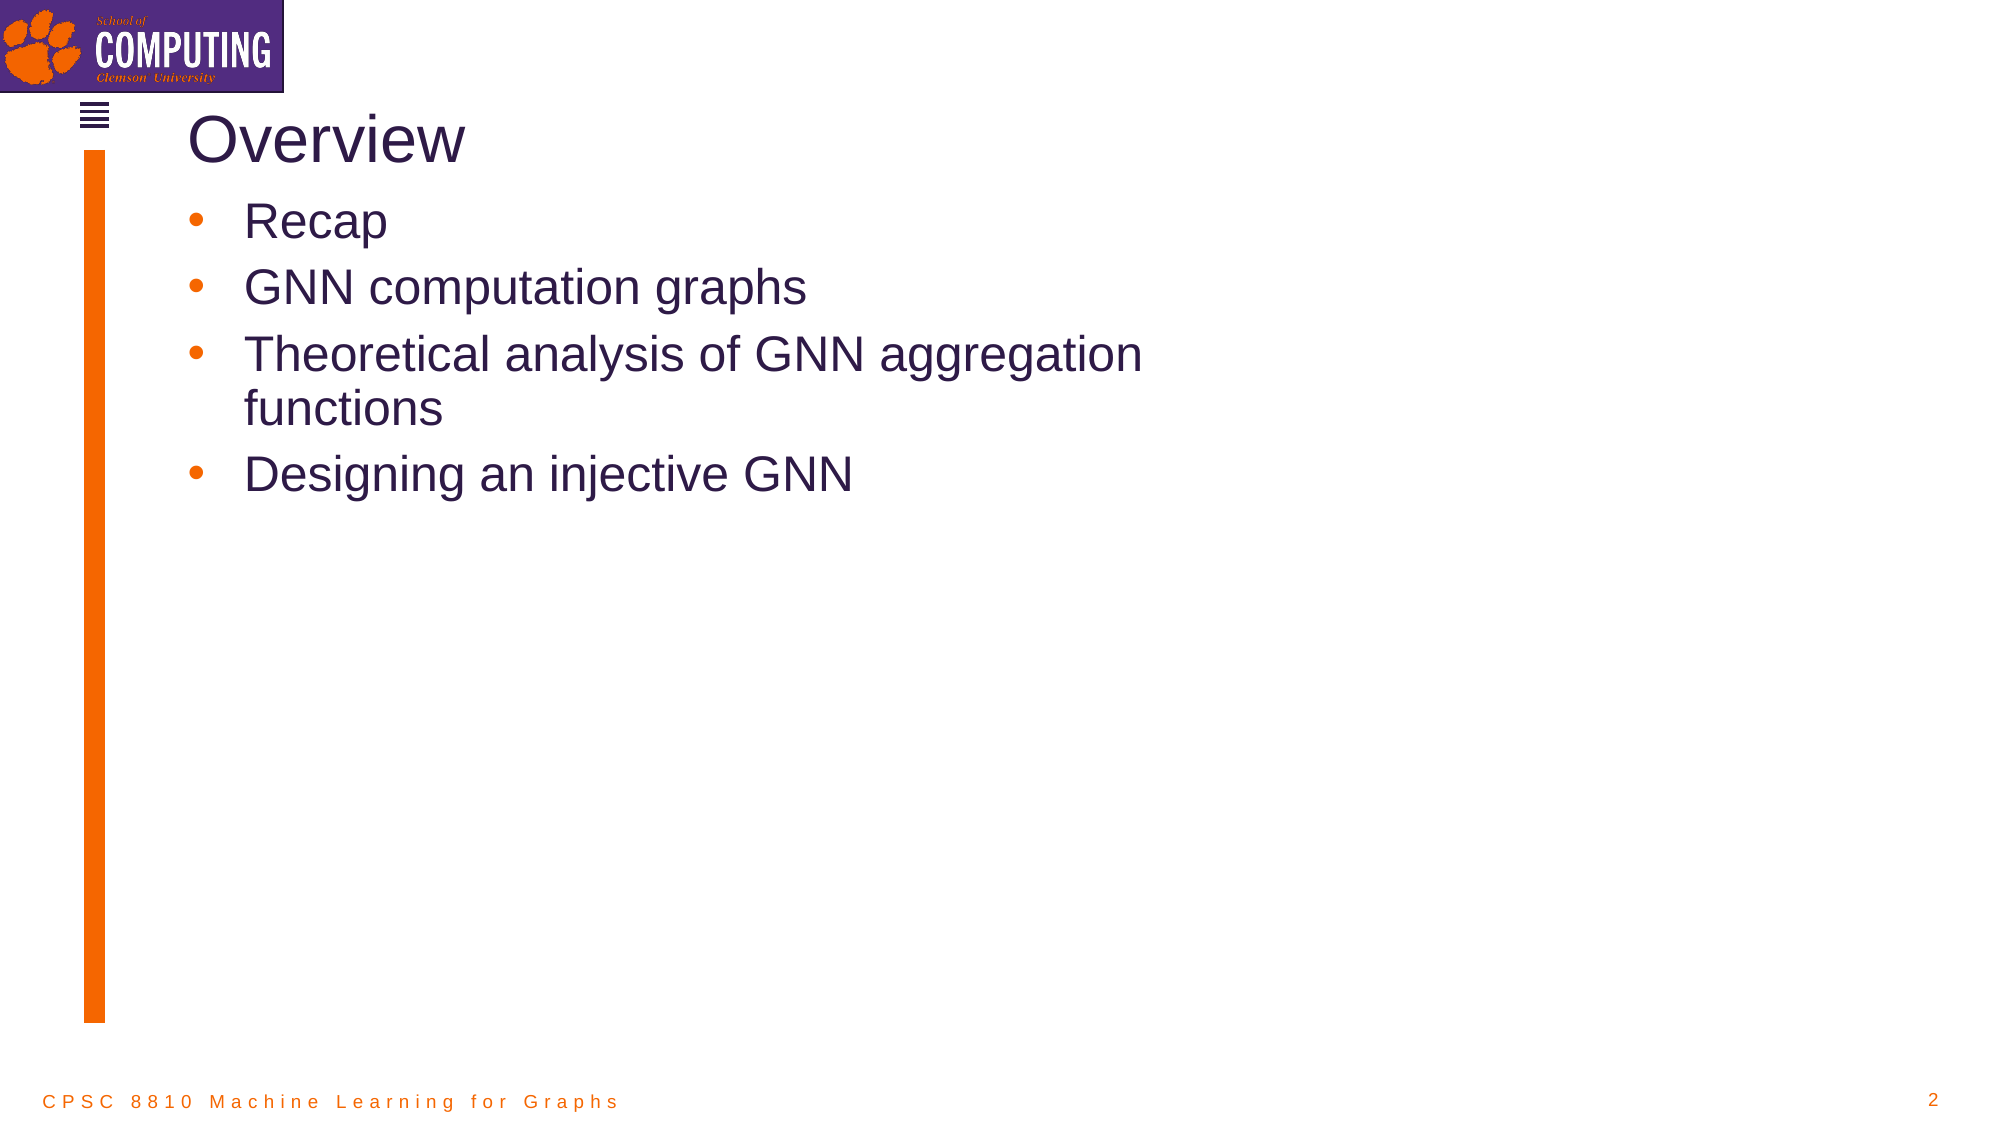

# Overview
Recap
GNN computation graphs
Theoretical analysis of GNN aggregation functions
Designing an injective GNN